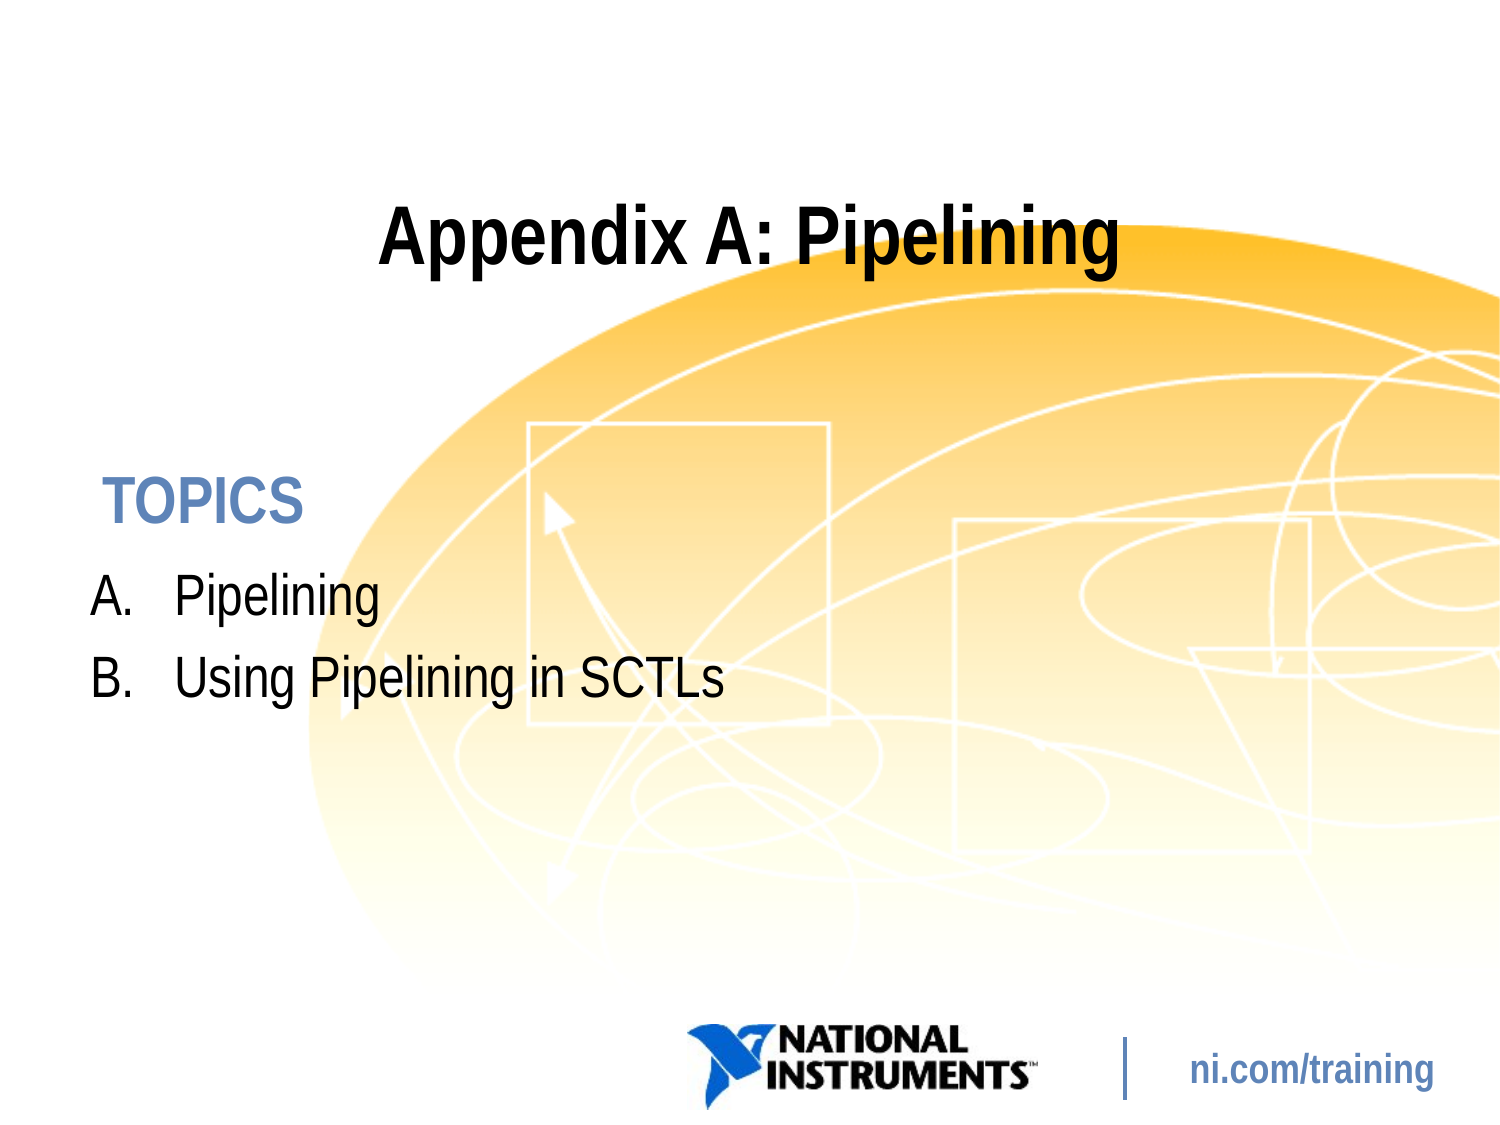

# Appendix A: Pipelining
Pipelining
Using Pipelining in SCTLs